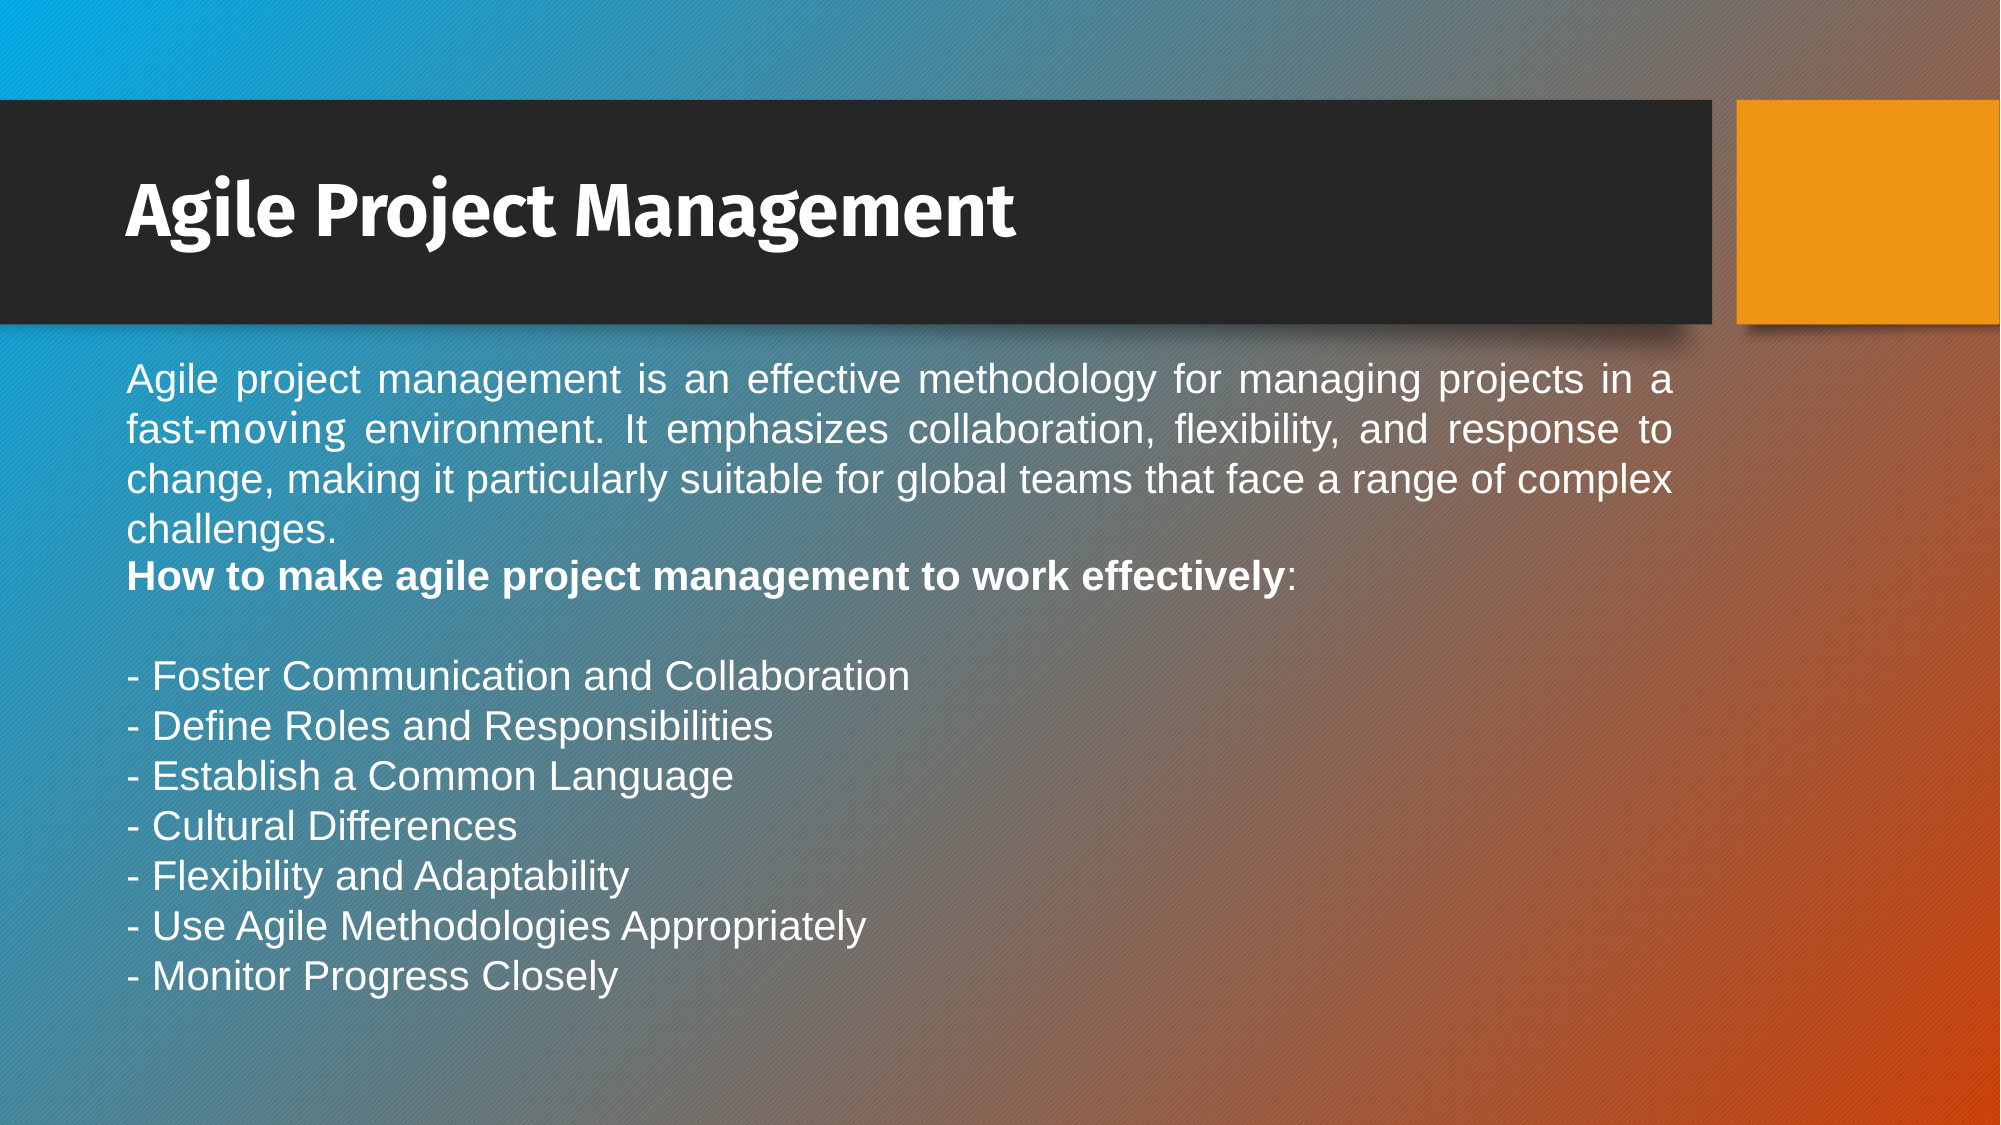

# Agile Project Management
Agile project management is an effective methodology for managing projects in a fast-moving environment. It emphasizes collaboration, flexibility, and response to change, making it particularly suitable for global teams that face a range of complex challenges.
How to make agile project management to work effectively:
- Foster Communication and Collaboration
- Define Roles and Responsibilities
- Establish a Common Language
- Cultural Differences
- Flexibility and Adaptability
- Use Agile Methodologies Appropriately
- Monitor Progress Closely